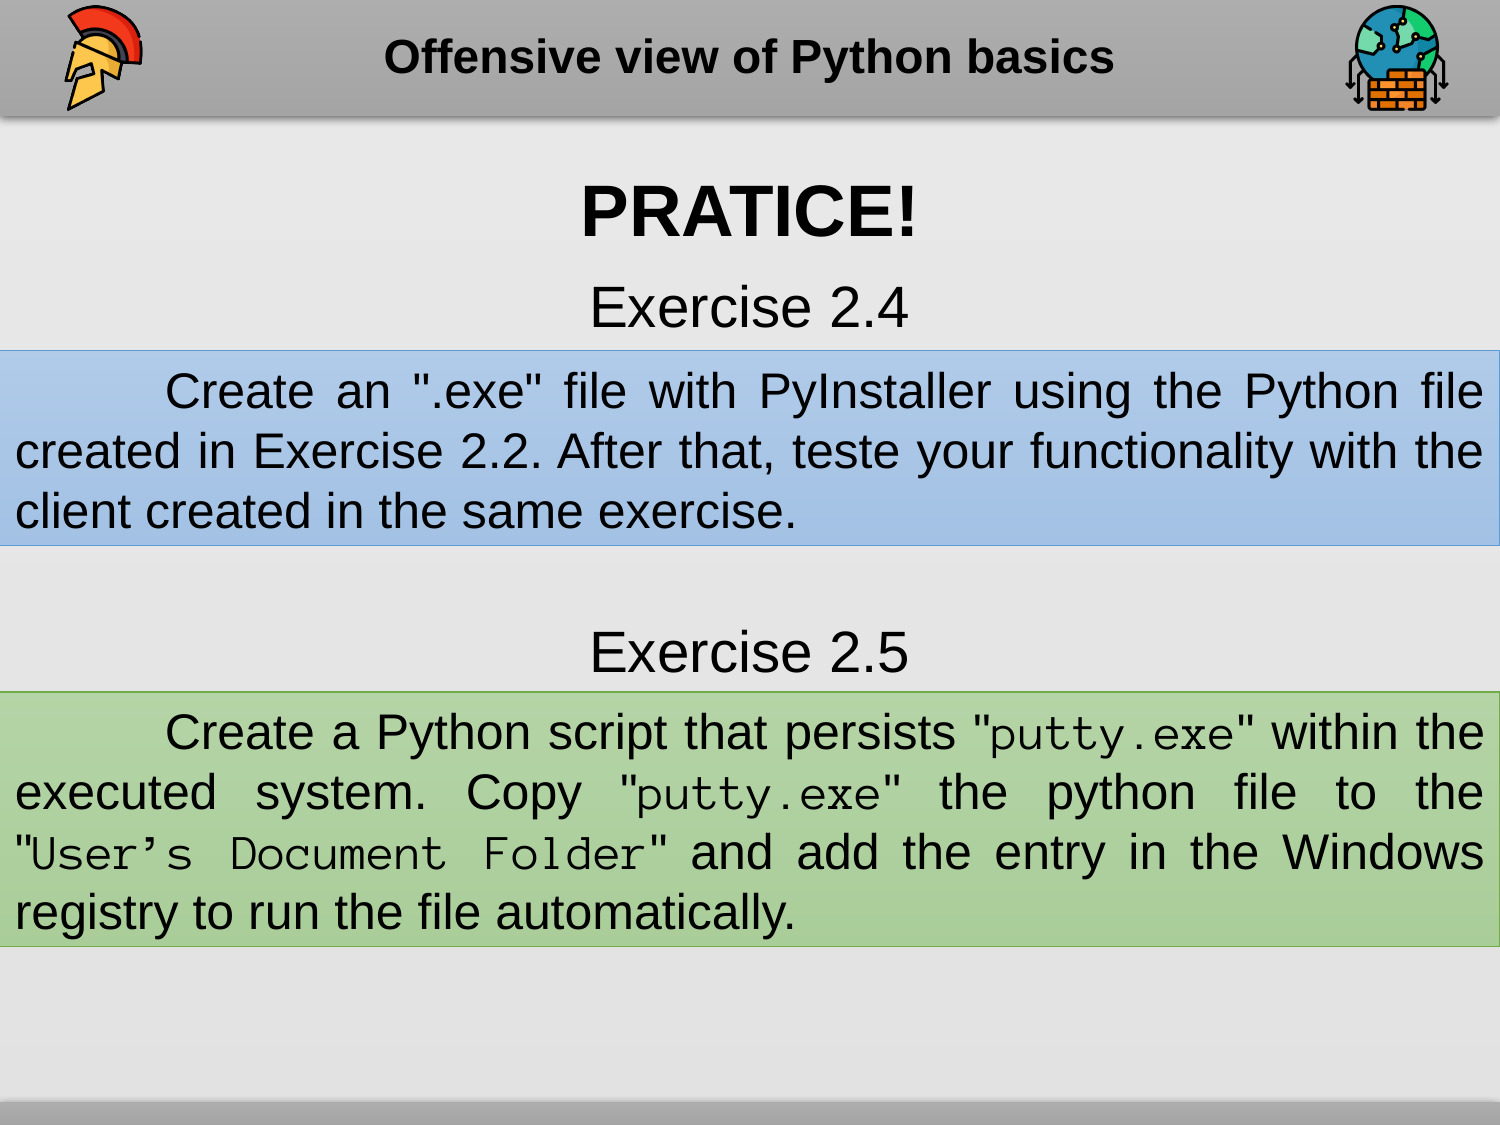

PRATICE!
Exercise 2.4
	Create an ".exe" file with PyInstaller using the Python file created in Exercise 2.2. After that, teste your functionality with the client created in the same exercise.
Exercise 2.5
	Create a Python script that persists "putty.exe" within the executed system. Copy "putty.exe" the python file to the "User’s Document Folder" and add the entry in the Windows registry to run the file automatically.